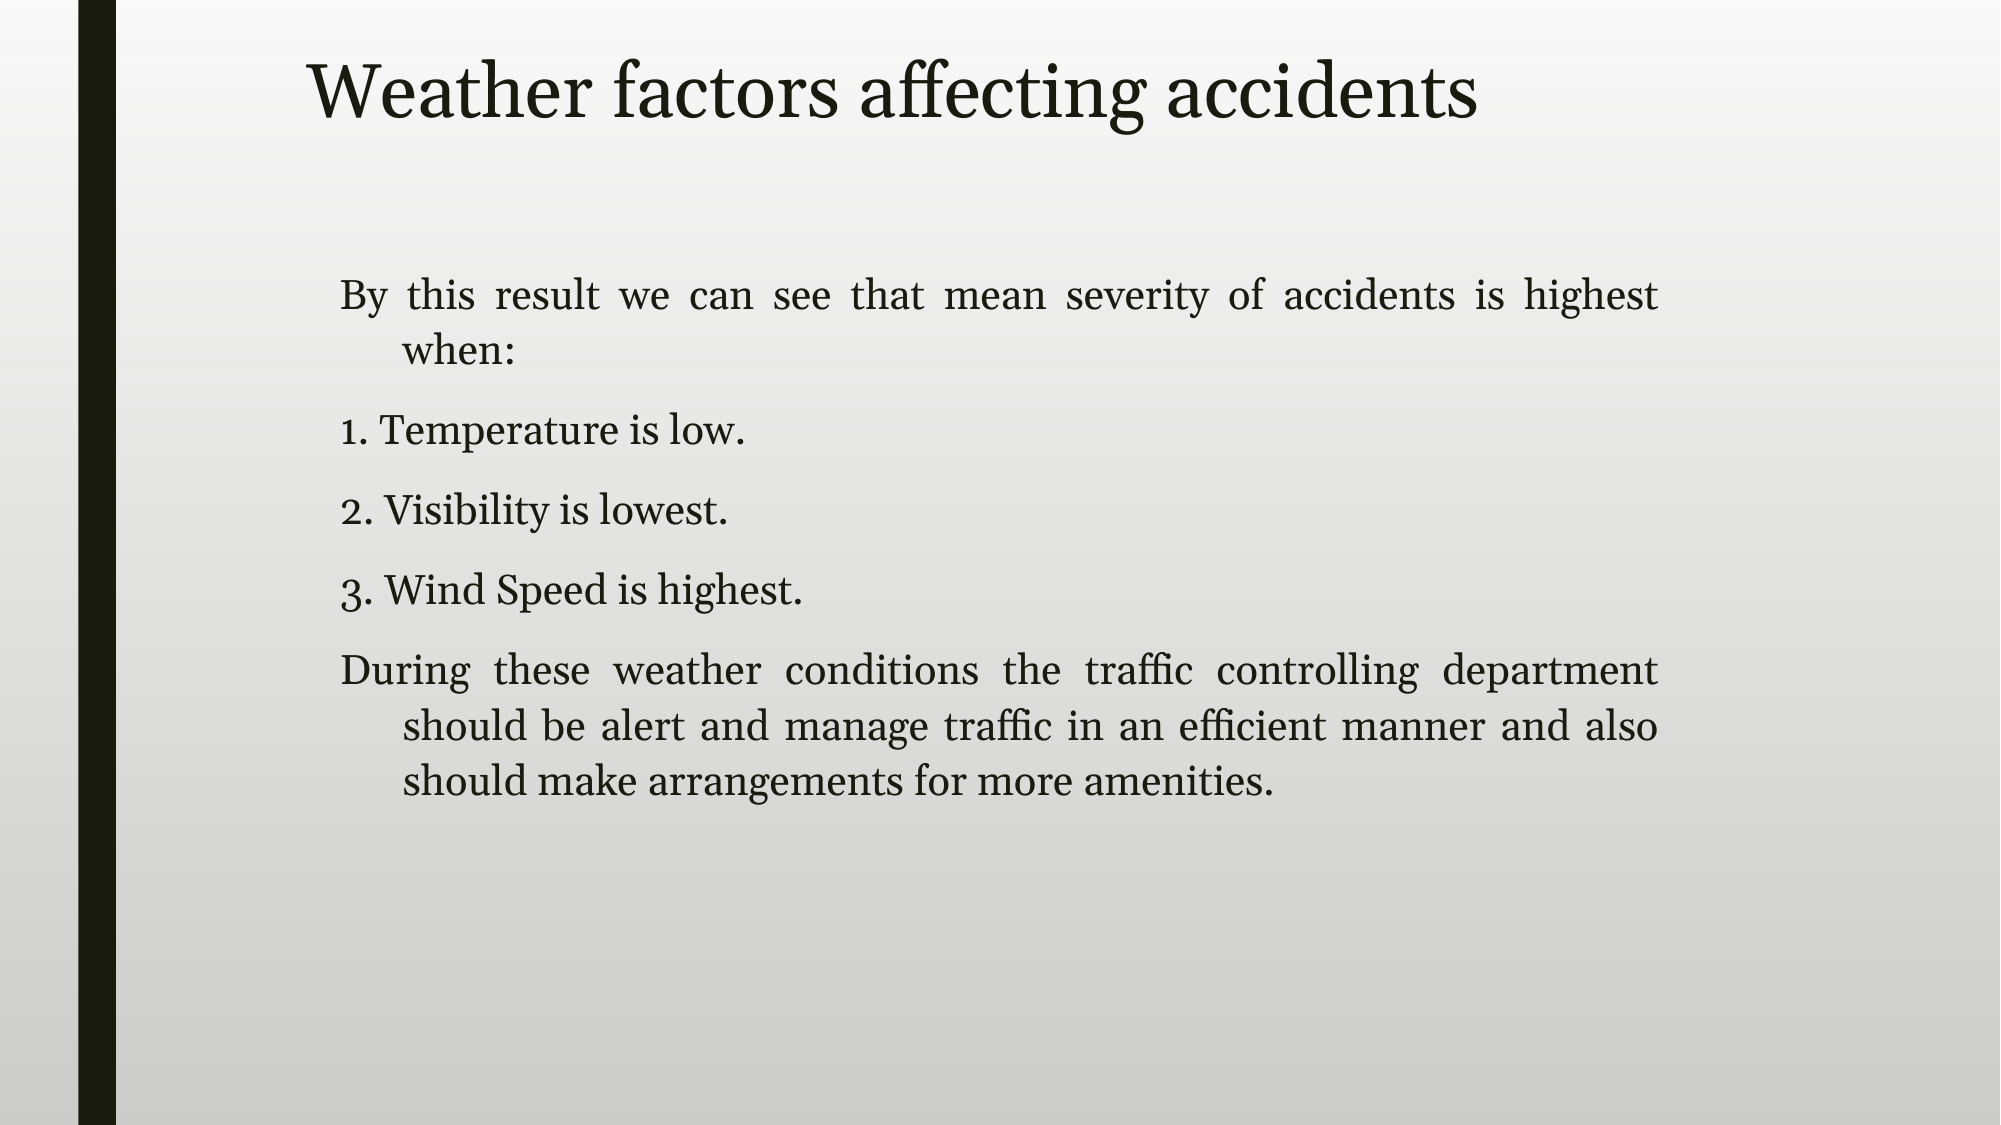

# Weather factors affecting accidents
By this result we can see that mean severity of accidents is highest when:
1. Temperature is low.
2. Visibility is lowest.
3. Wind Speed is highest.
During these weather conditions the traffic controlling department should be alert and manage traffic in an efficient manner and also should make arrangements for more amenities.